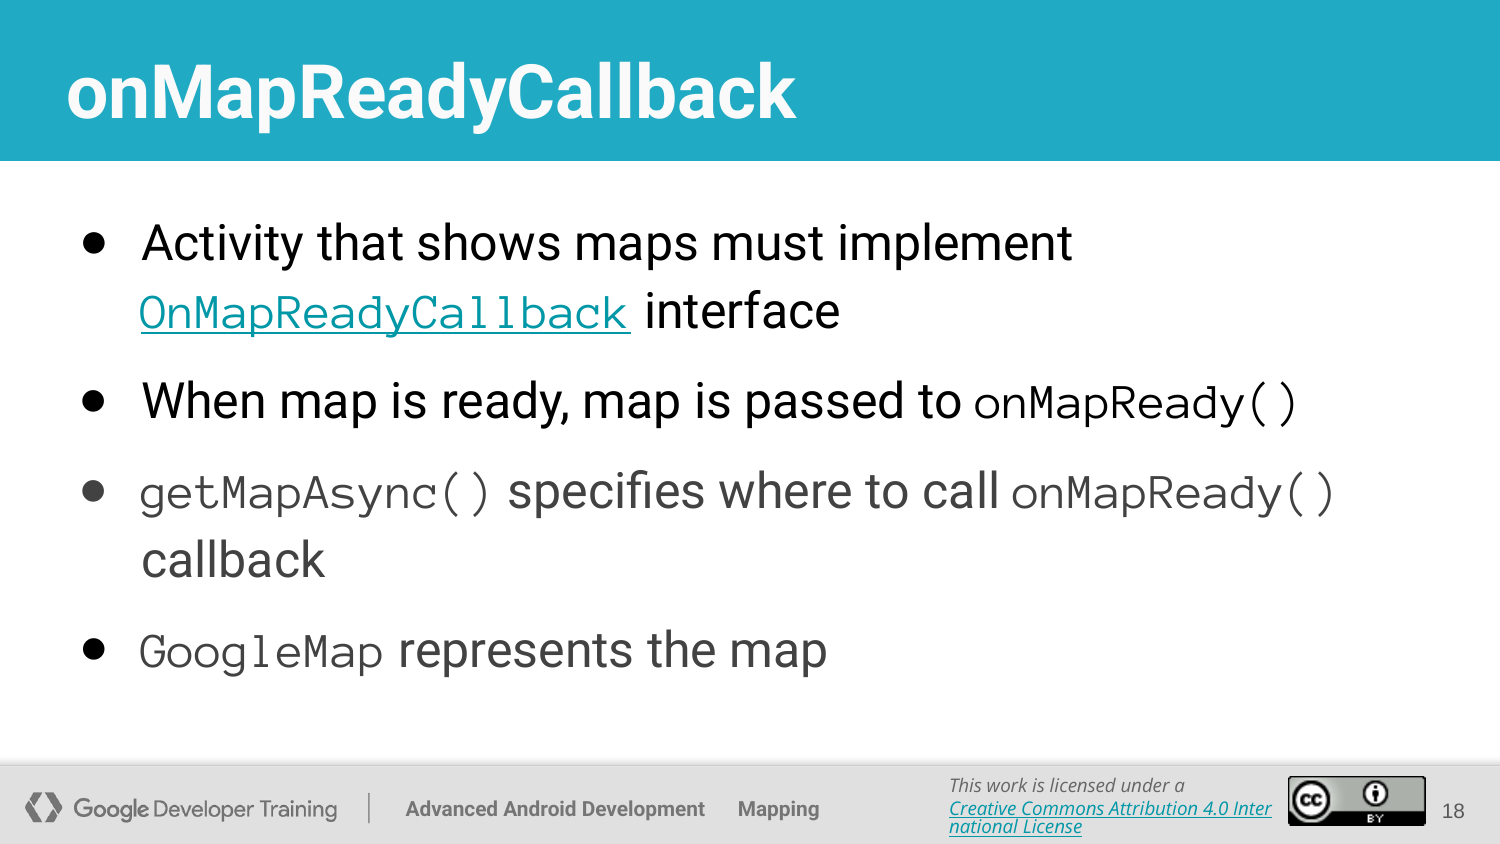

# onMapReadyCallback
Activity that shows maps must implement OnMapReadyCallback interface
When map is ready, map is passed to onMapReady()
getMapAsync() specifies where to call onMapReady() callback
GoogleMap represents the map
18